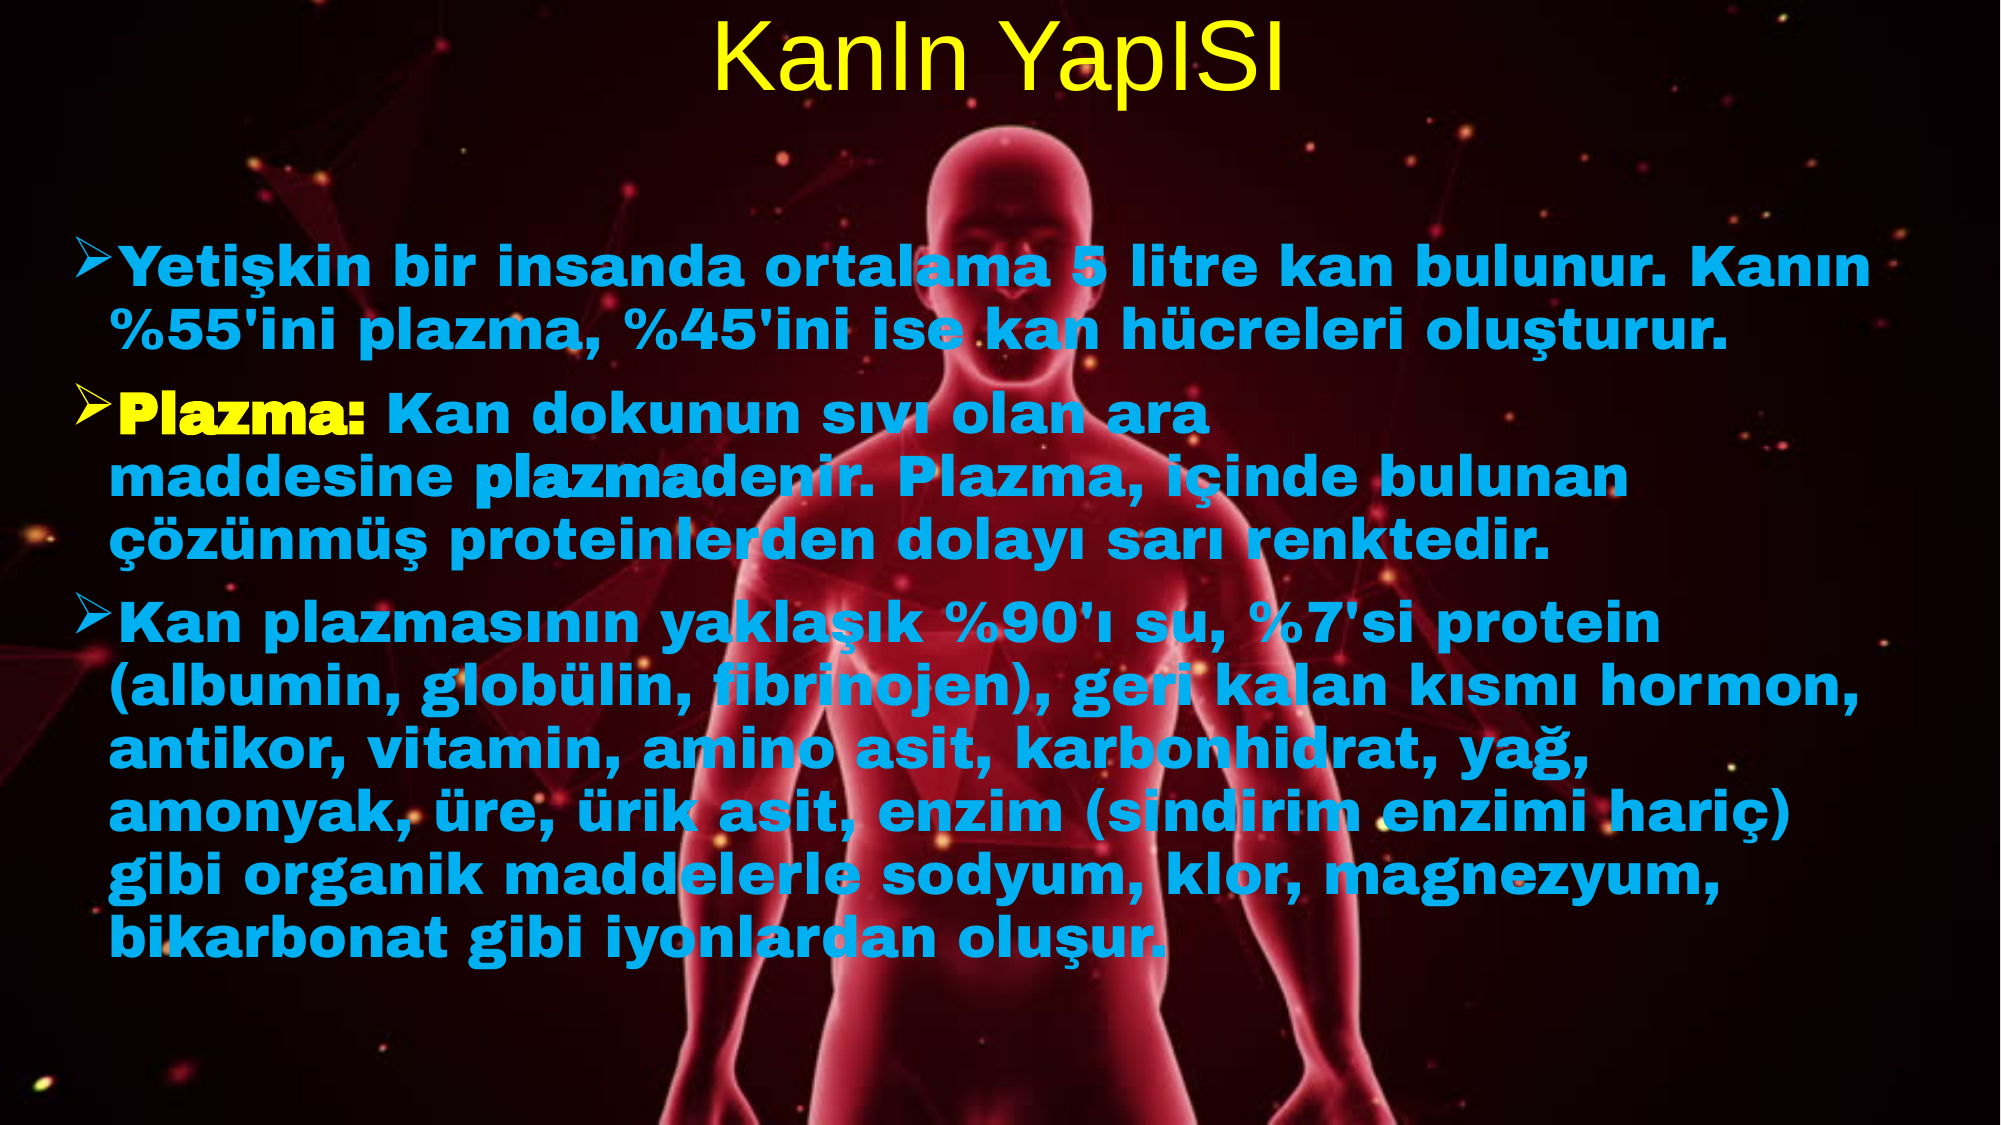

# KanIn YapISI
Yetişkin bir insanda ortalama 5 litre kan bulunur. Kanın %55'ini plazma, %45'ini ise kan hücreleri oluşturur.
Plazma: Kan dokunun sıvı olan ara maddesine plazmadenir. Plazma, içinde bulunan çözünmüş proteinlerden dolayı sarı renktedir.
Kan plazmasının yaklaşık %90'ı su, %7'si protein (albumin, globülin, fibrinojen), geri kalan kısmı hormon, antikor, vitamin, amino asit, karbonhidrat, yağ, amonyak, üre, ürik asit, enzim (sindirim enzimi hariç) gibi organik maddelerle sodyum, klor, magnezyum, bikarbonat gibi iyonlardan oluşur.